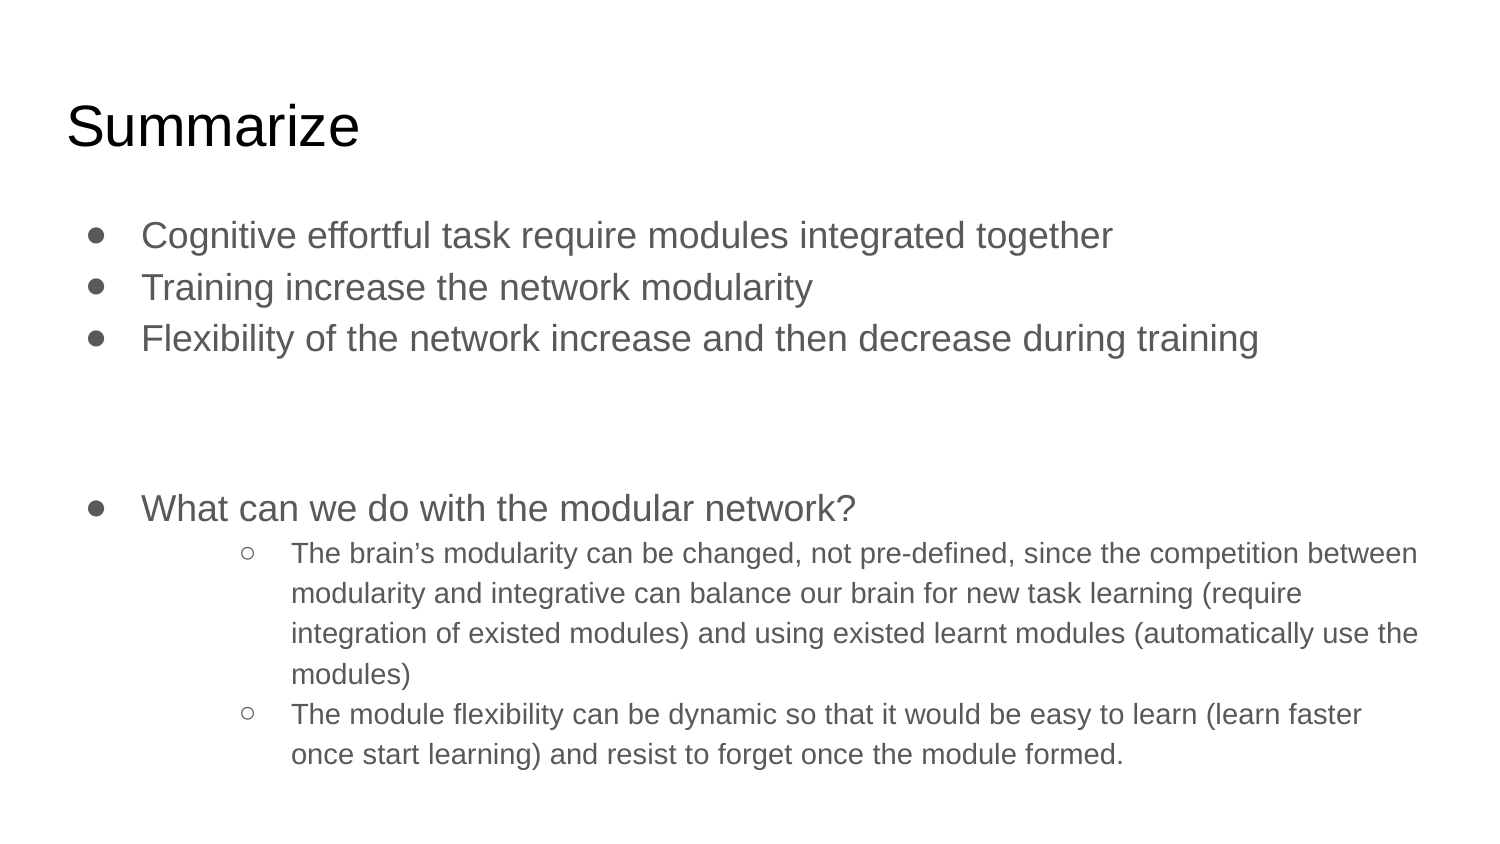

# Summarize
Cognitive effortful task require modules integrated together
Training increase the network modularity
Flexibility of the network increase and then decrease during training

What can we do with the modular network?
The brain’s modularity can be changed, not pre-defined, since the competition between modularity and integrative can balance our brain for new task learning (require integration of existed modules) and using existed learnt modules (automatically use the modules)
The module flexibility can be dynamic so that it would be easy to learn (learn faster once start learning) and resist to forget once the module formed.